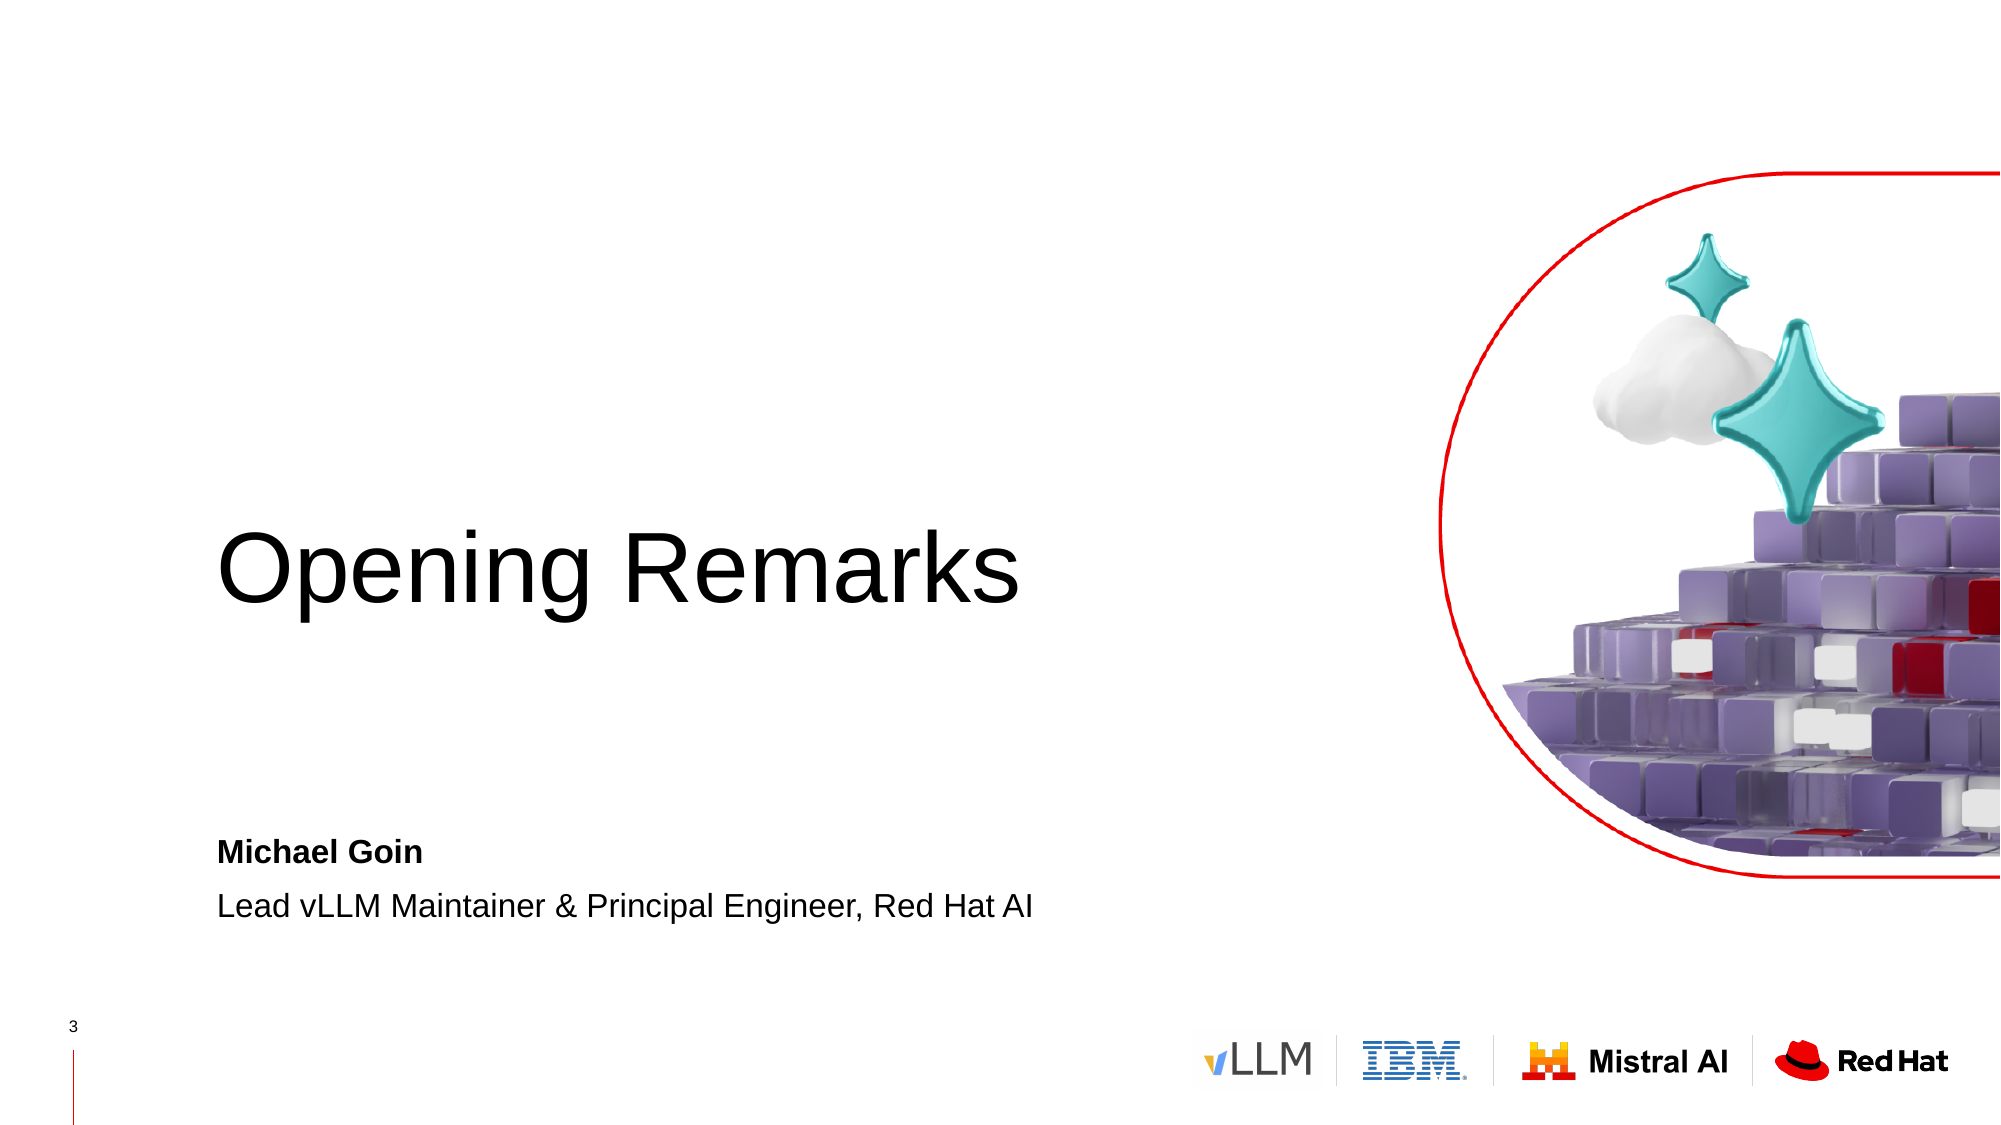

# Opening Remarks
Michael Goin
Lead vLLM Maintainer & Principal Engineer, Red Hat AI
3